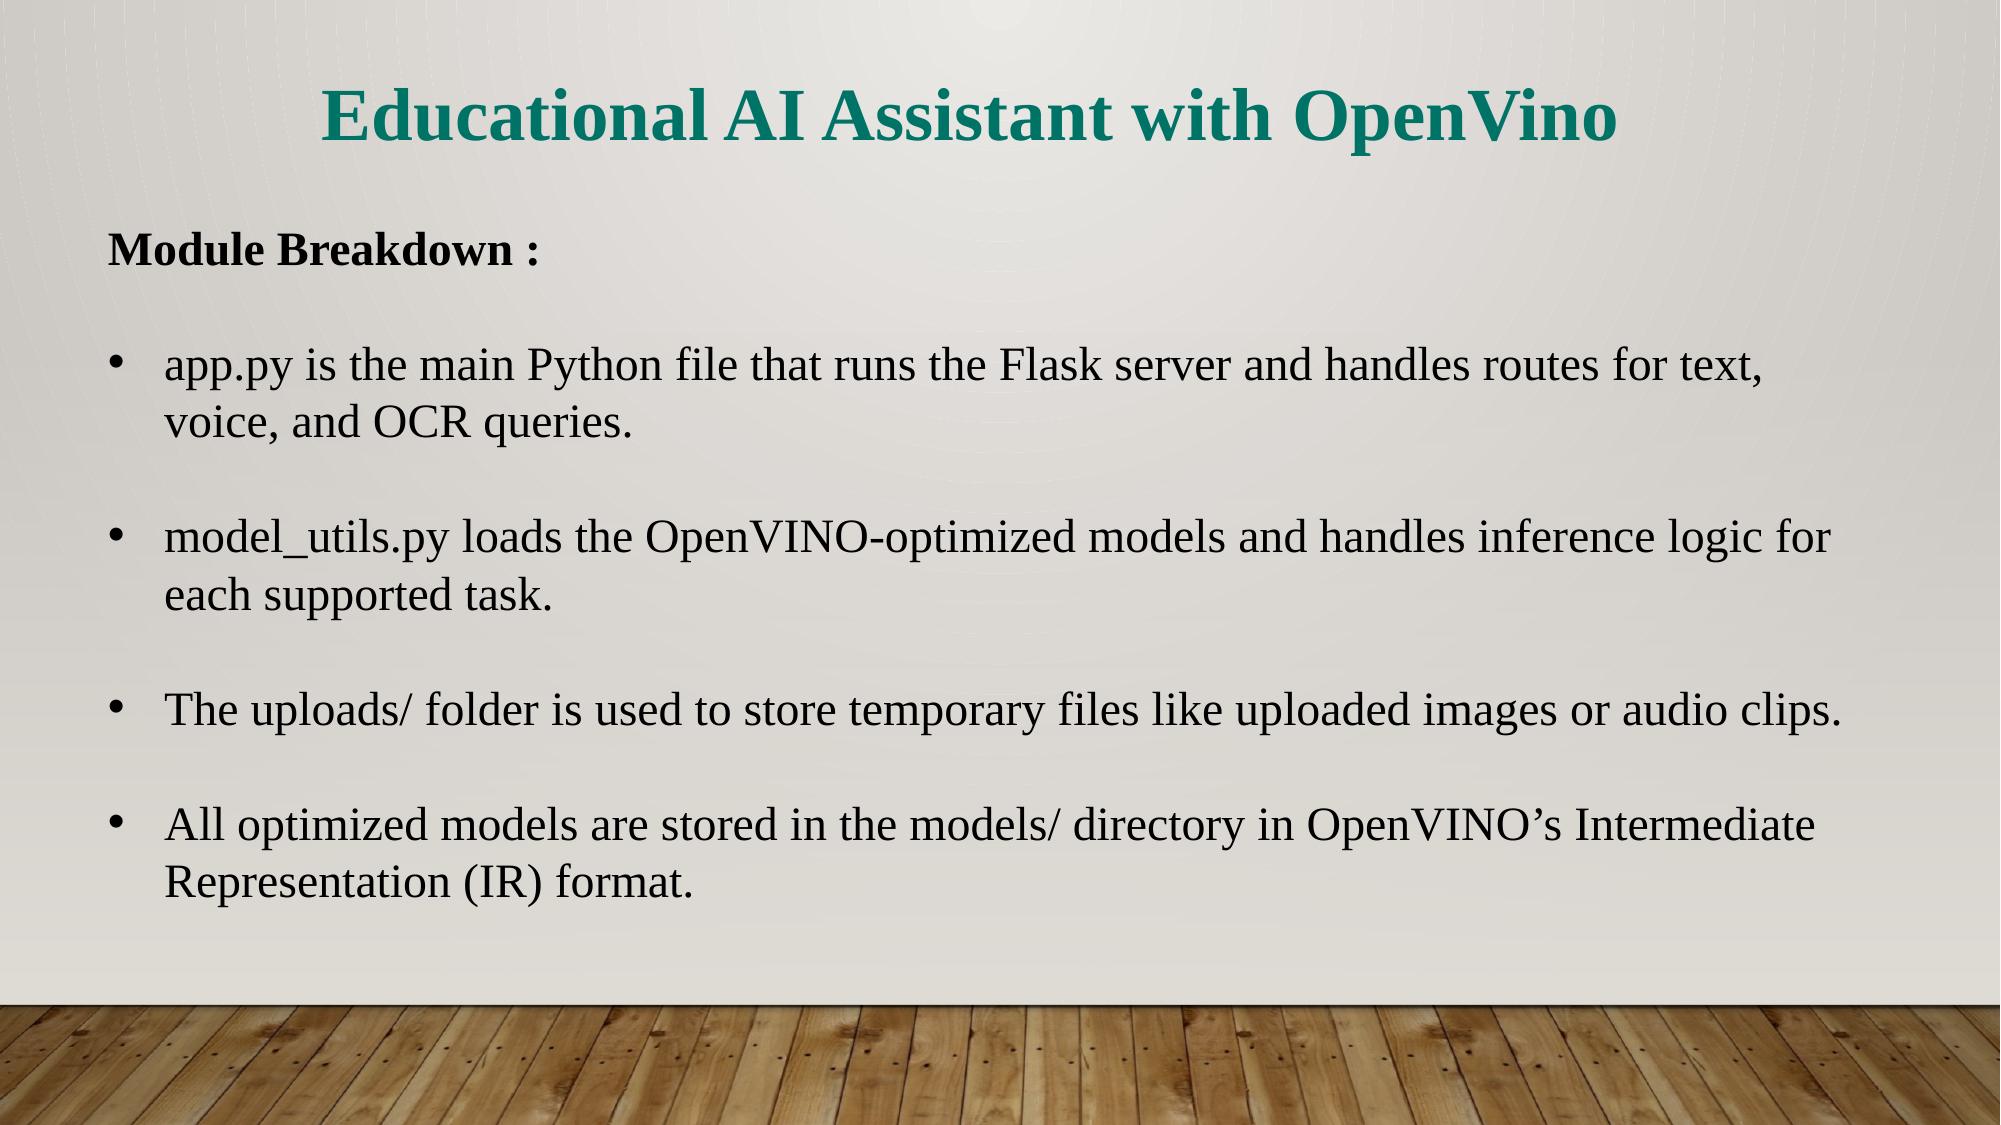

Educational AI Assistant with OpenVino

Module Breakdown :

app.py is the main Python file that runs the Flask server and handles routes for text, voice, and OCR queries.

model_utils.py loads the OpenVINO-optimized models and handles inference logic for each supported task.

The uploads/ folder is used to store temporary files like uploaded images or audio clips.

All optimized models are stored in the models/ directory in OpenVINO’s Intermediate Representation (IR) format.